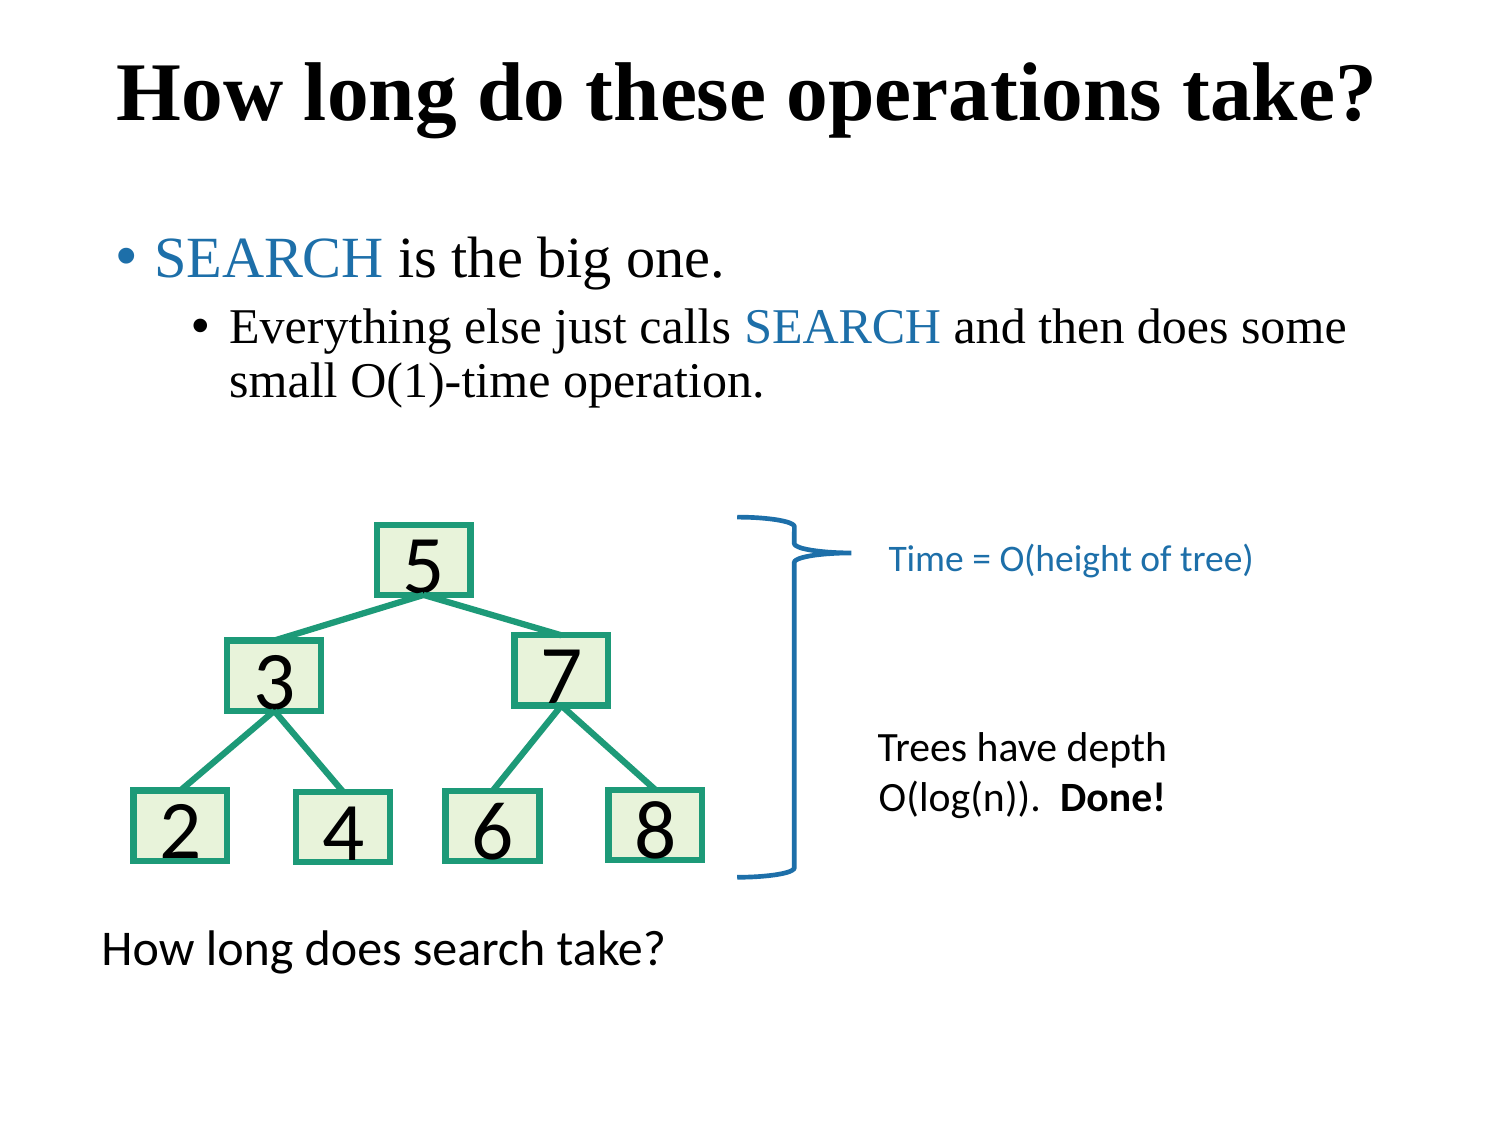

# How long do these operations take?
SEARCH is the big one.
Everything else just calls SEARCH and then does some small O(1)-time operation.

Time = O(height of tree)
5
7
3
8
2
6
4
Trees have depth O(log(n)).  Done!
How long does search take?